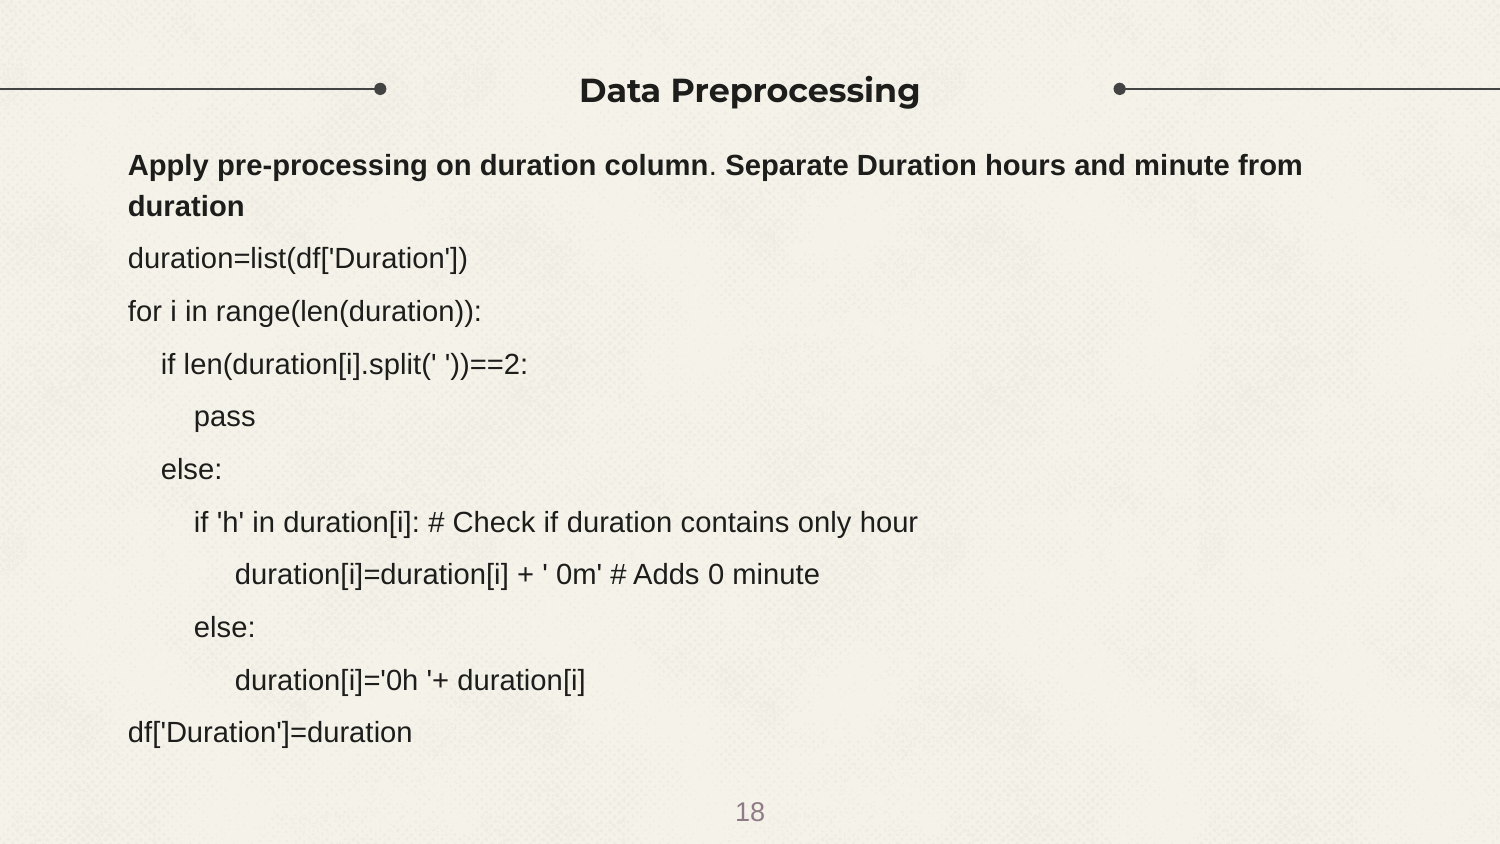

# Data Preprocessing
Apply pre-processing on duration column. Separate Duration hours and minute from duration
duration=list(df['Duration'])
for i in range(len(duration)):
    if len(duration[i].split(' '))==2:
        pass
    else:
        if 'h' in duration[i]: # Check if duration contains only hour
             duration[i]=duration[i] + ' 0m' # Adds 0 minute
        else:
             duration[i]='0h '+ duration[i]
df['Duration']=duration

18